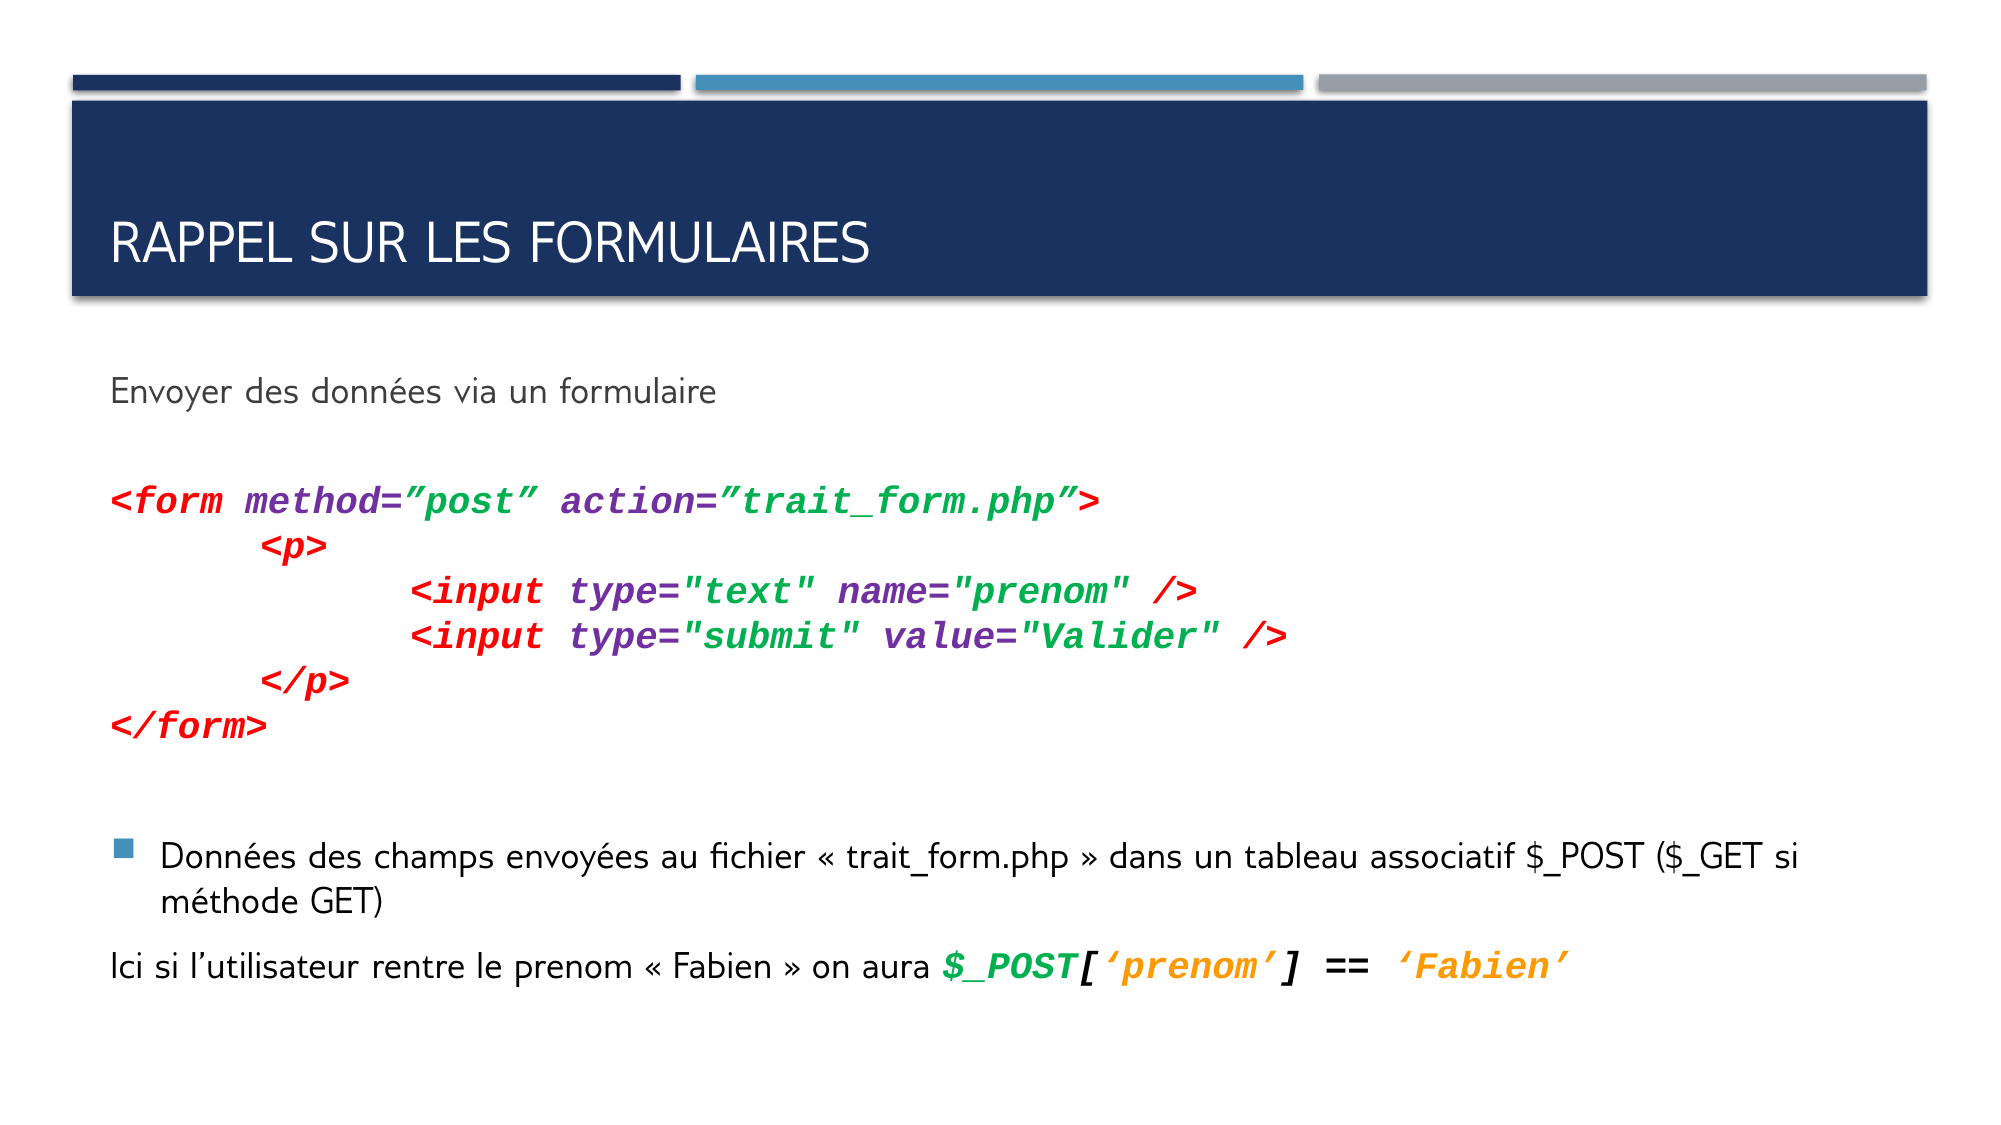

# Rappel sur les formulaires
Envoyer des données via un formulaire
<form method=”post” action=”trait_form.php”>
	<p>
		<input type="text" name="prenom" />
		<input type="submit" value="Valider" />
	</p>
</form>

Données des champs envoyées au fichier « trait_form.php » dans un tableau associatif $_POST ($_GET si méthode GET)
Ici si l’utilisateur rentre le prenom « Fabien » on aura $_POST[‘prenom’] == ‘Fabien’